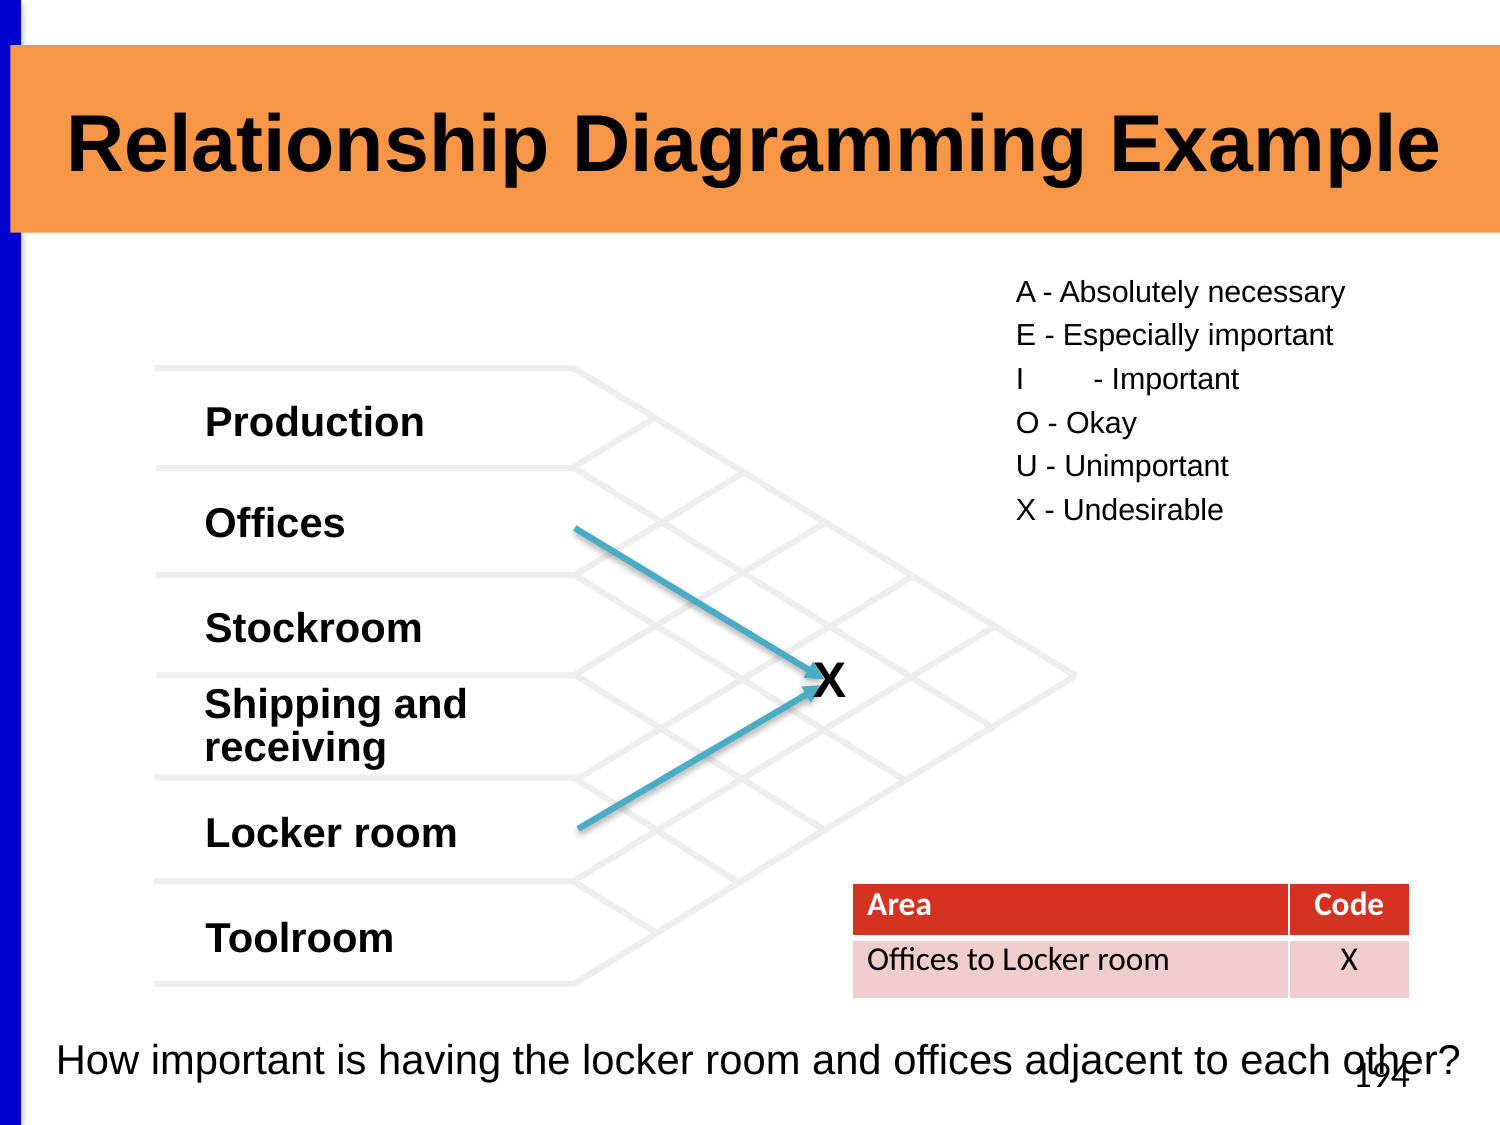

# Relationship Diagramming Example
A - Absolutely necessary
E - Especially important
I	 - Important
O - Okay
U - Unimportant
X - Undesirable

Production

Offices

Stockroom

Shipping and receiving

Locker room

Toolroom
X
| Area | Code |
| --- | --- |
| Offices to Locker room | X |
How important is having the locker room and offices adjacent to each other?
194